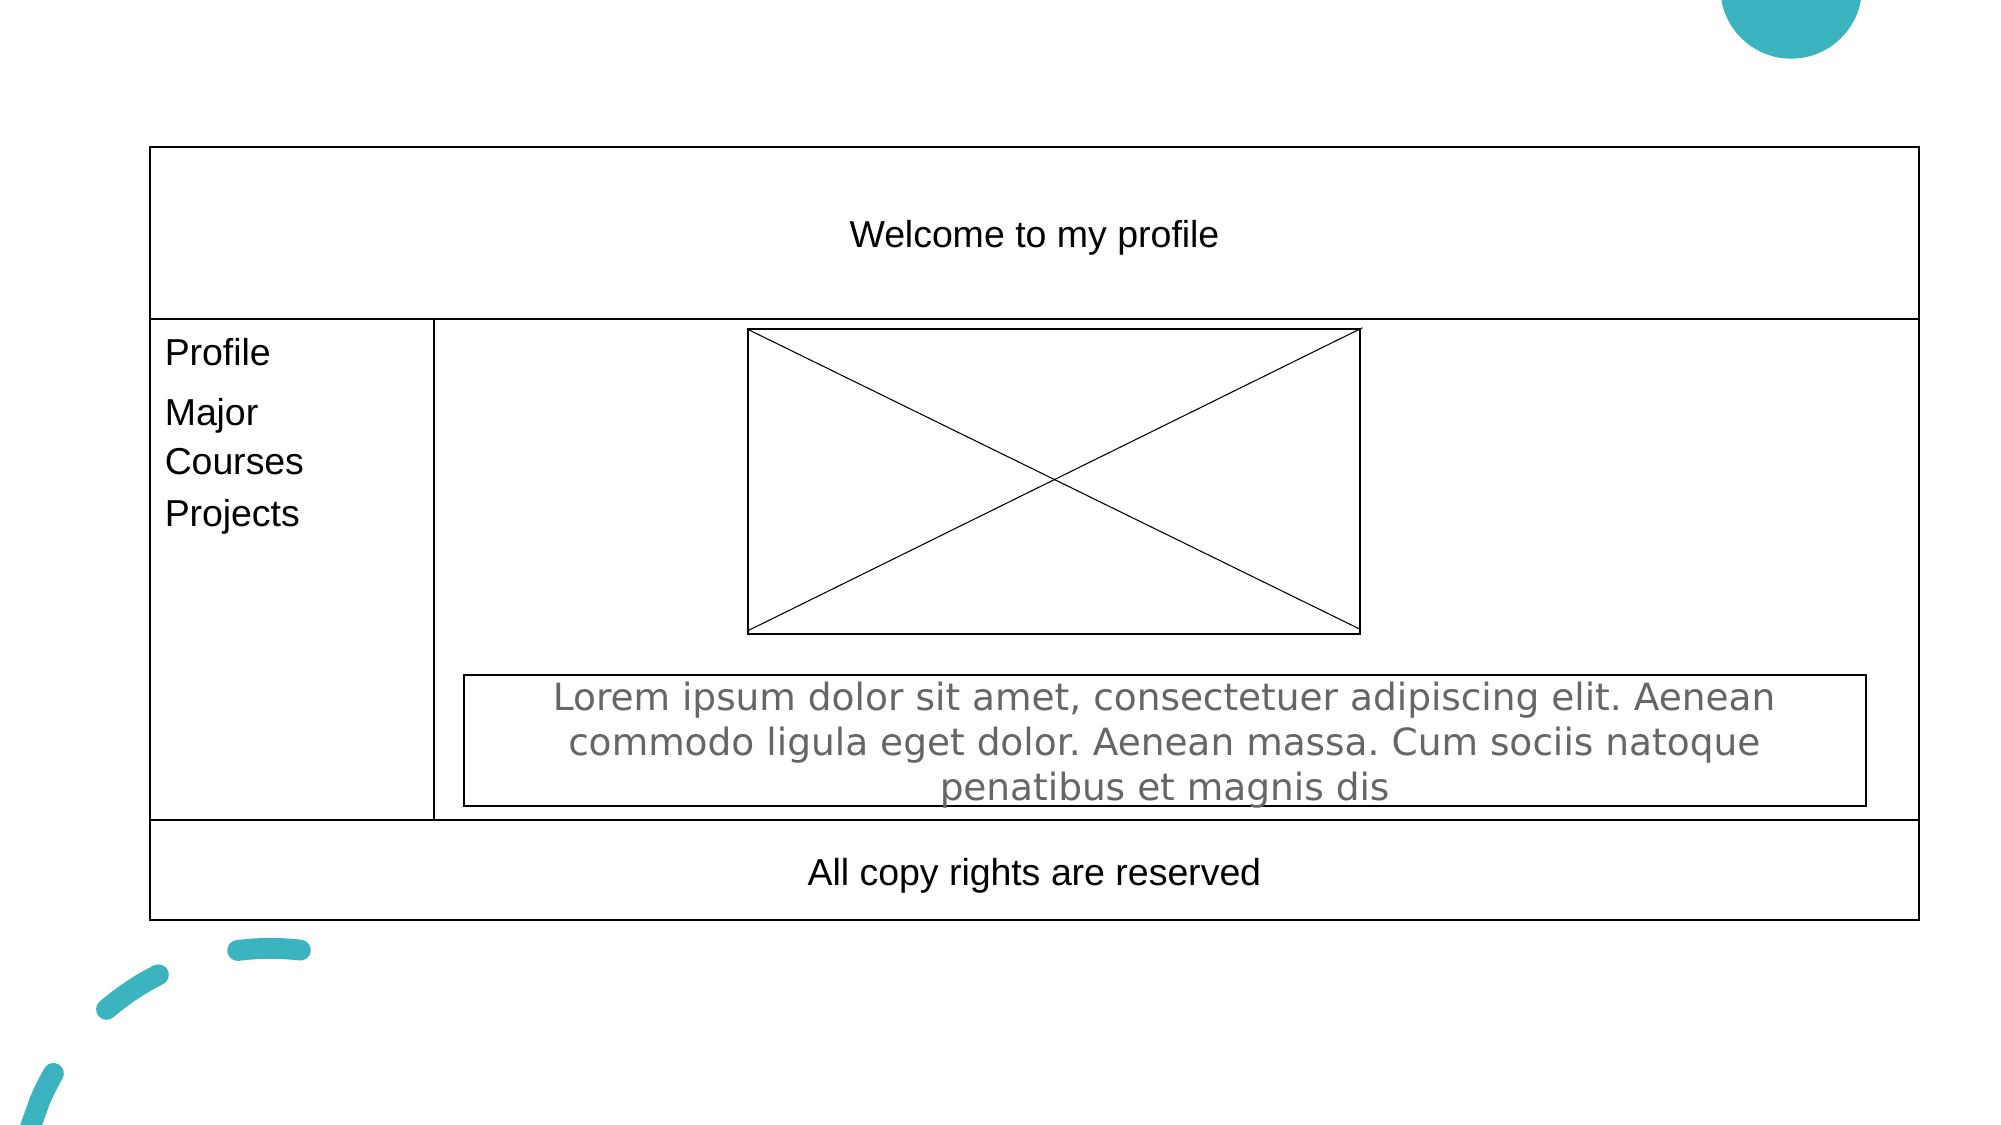

Welcome to my profile

Profile

Major
Courses
Projects
Lorem ipsum dolor sit amet, consectetuer adipiscing elit. Aenean commodo ligula eget dolor. Aenean massa. Cum sociis natoque penatibus et magnis dis
All copy rights are reserved